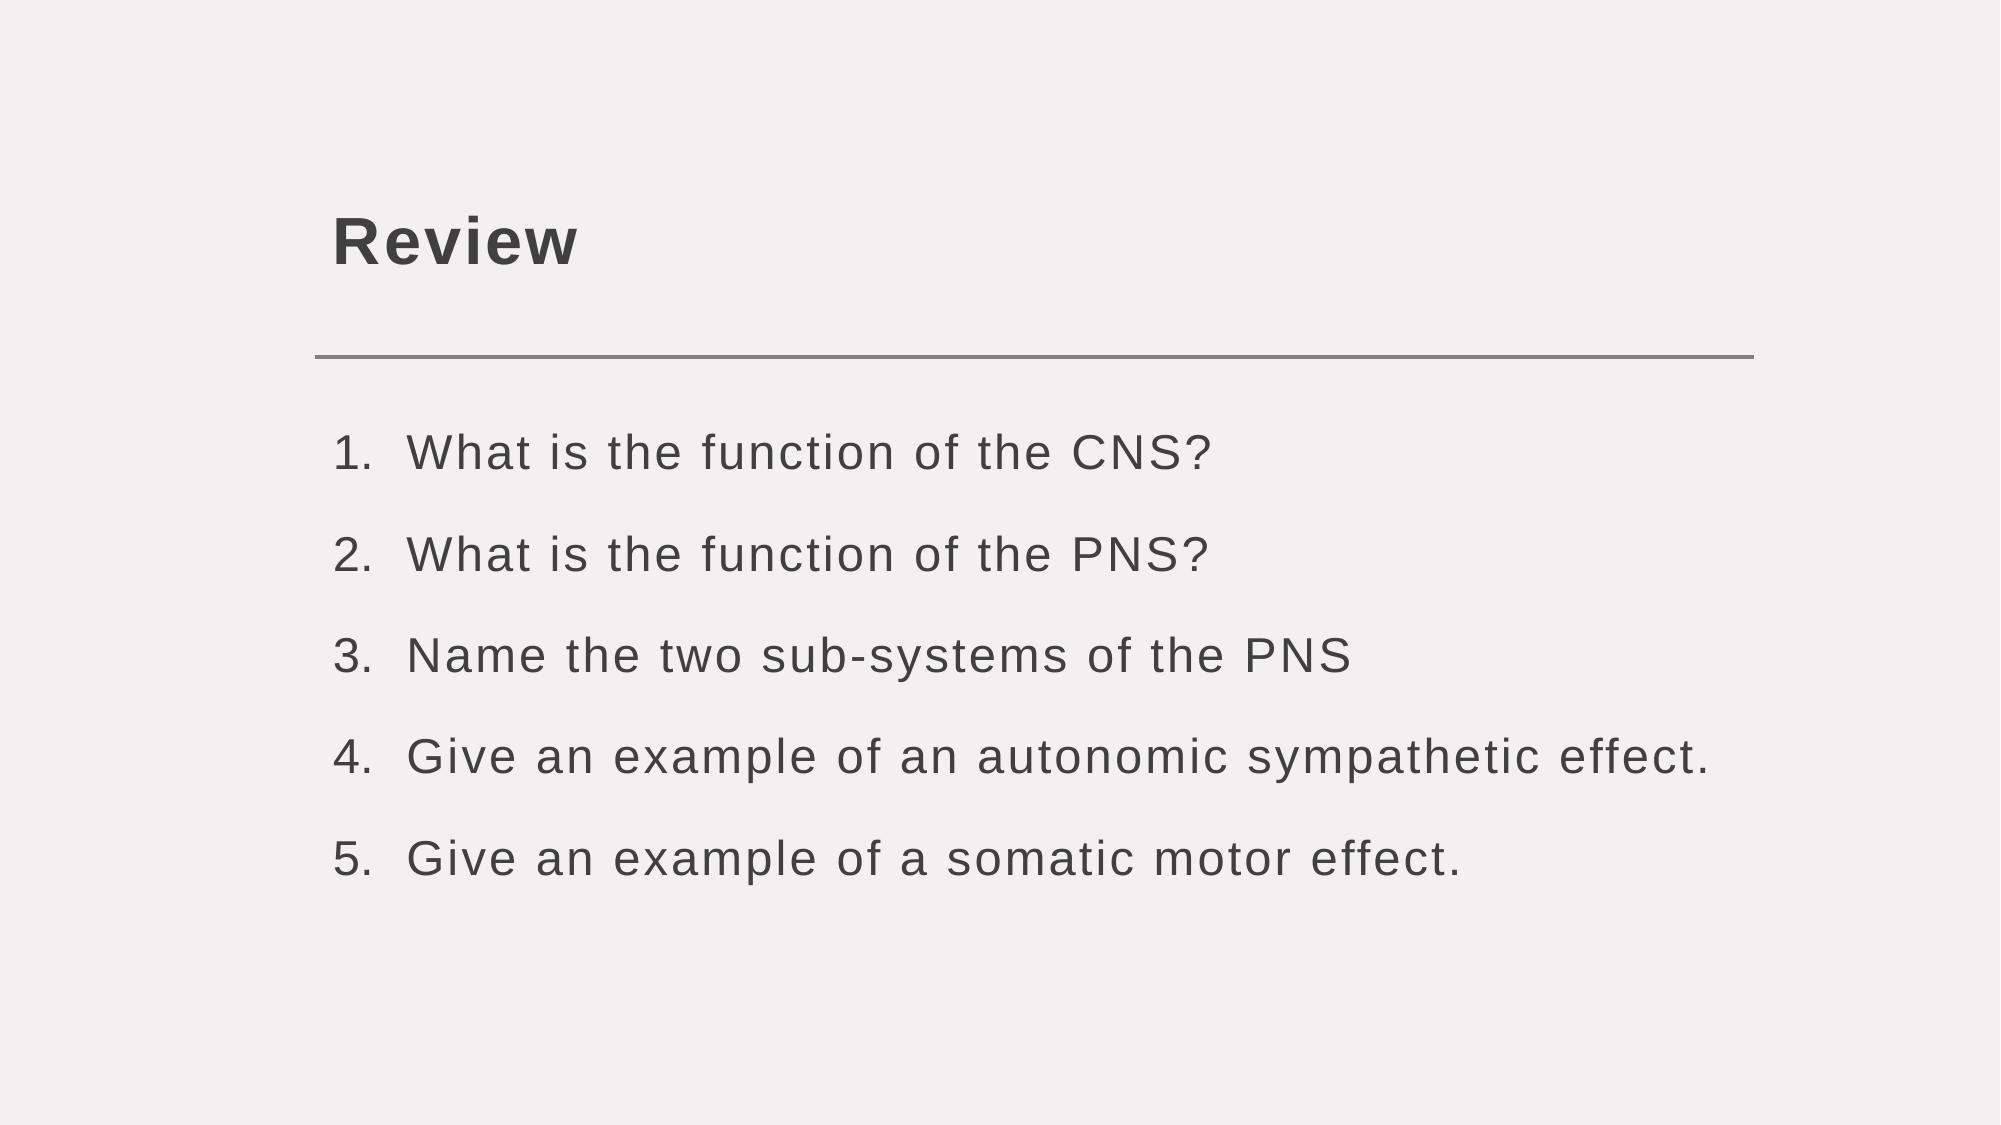

# Review
What is the function of the CNS?
What is the function of the PNS?
Name the two sub-systems of the PNS
Give an example of an autonomic sympathetic effect.
Give an example of a somatic motor effect.